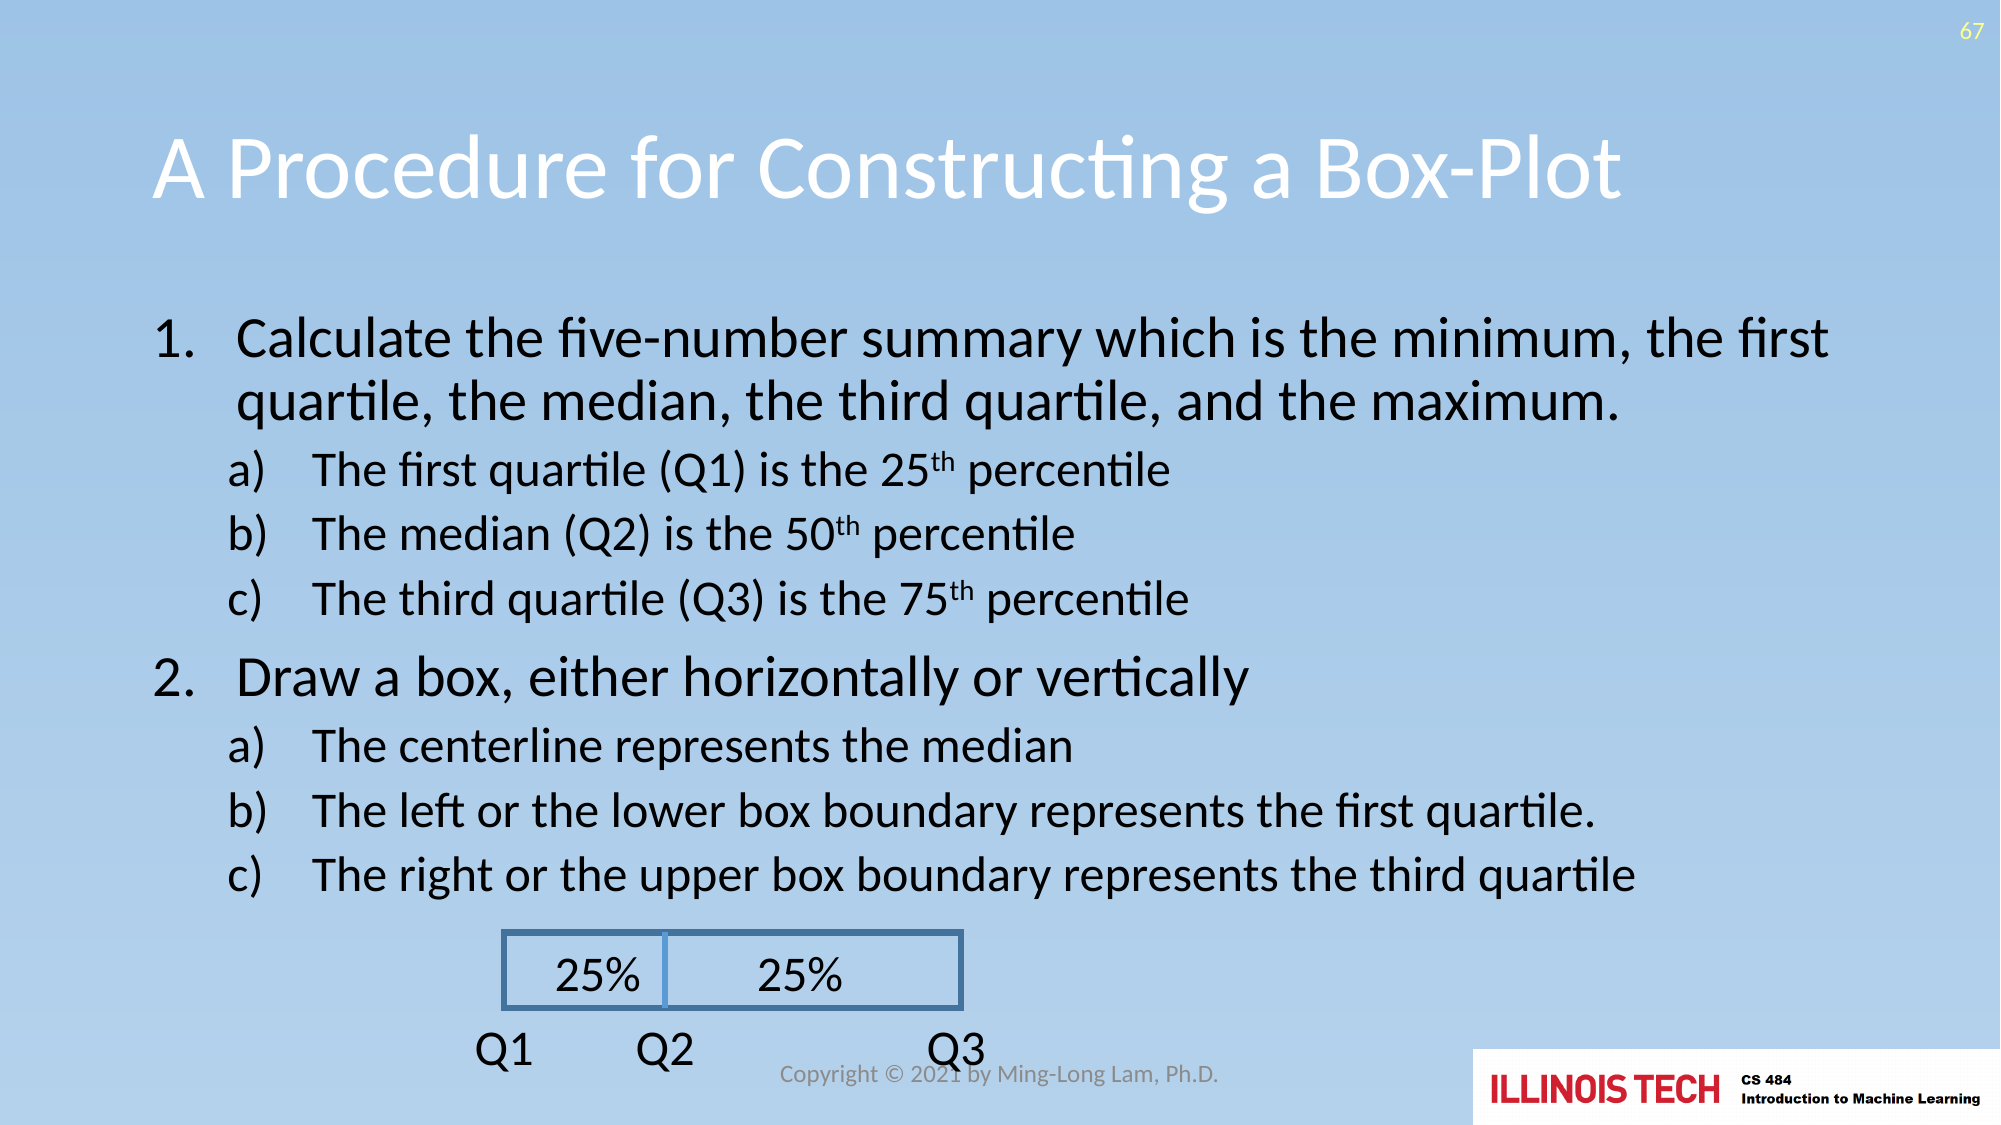

67
# A Procedure for Constructing a Box-Plot
Calculate the five-number summary which is the minimum, the first quartile, the median, the third quartile, and the maximum.
The first quartile (Q1) is the 25th percentile
The median (Q2) is the 50th percentile
The third quartile (Q3) is the 75th percentile
Draw a box, either horizontally or vertically
The centerline represents the median
The left or the lower box boundary represents the first quartile.
The right or the upper box boundary represents the third quartile

25%
25%
Q3
Q2
Q1
Copyright © 2021 by Ming-Long Lam, Ph.D.